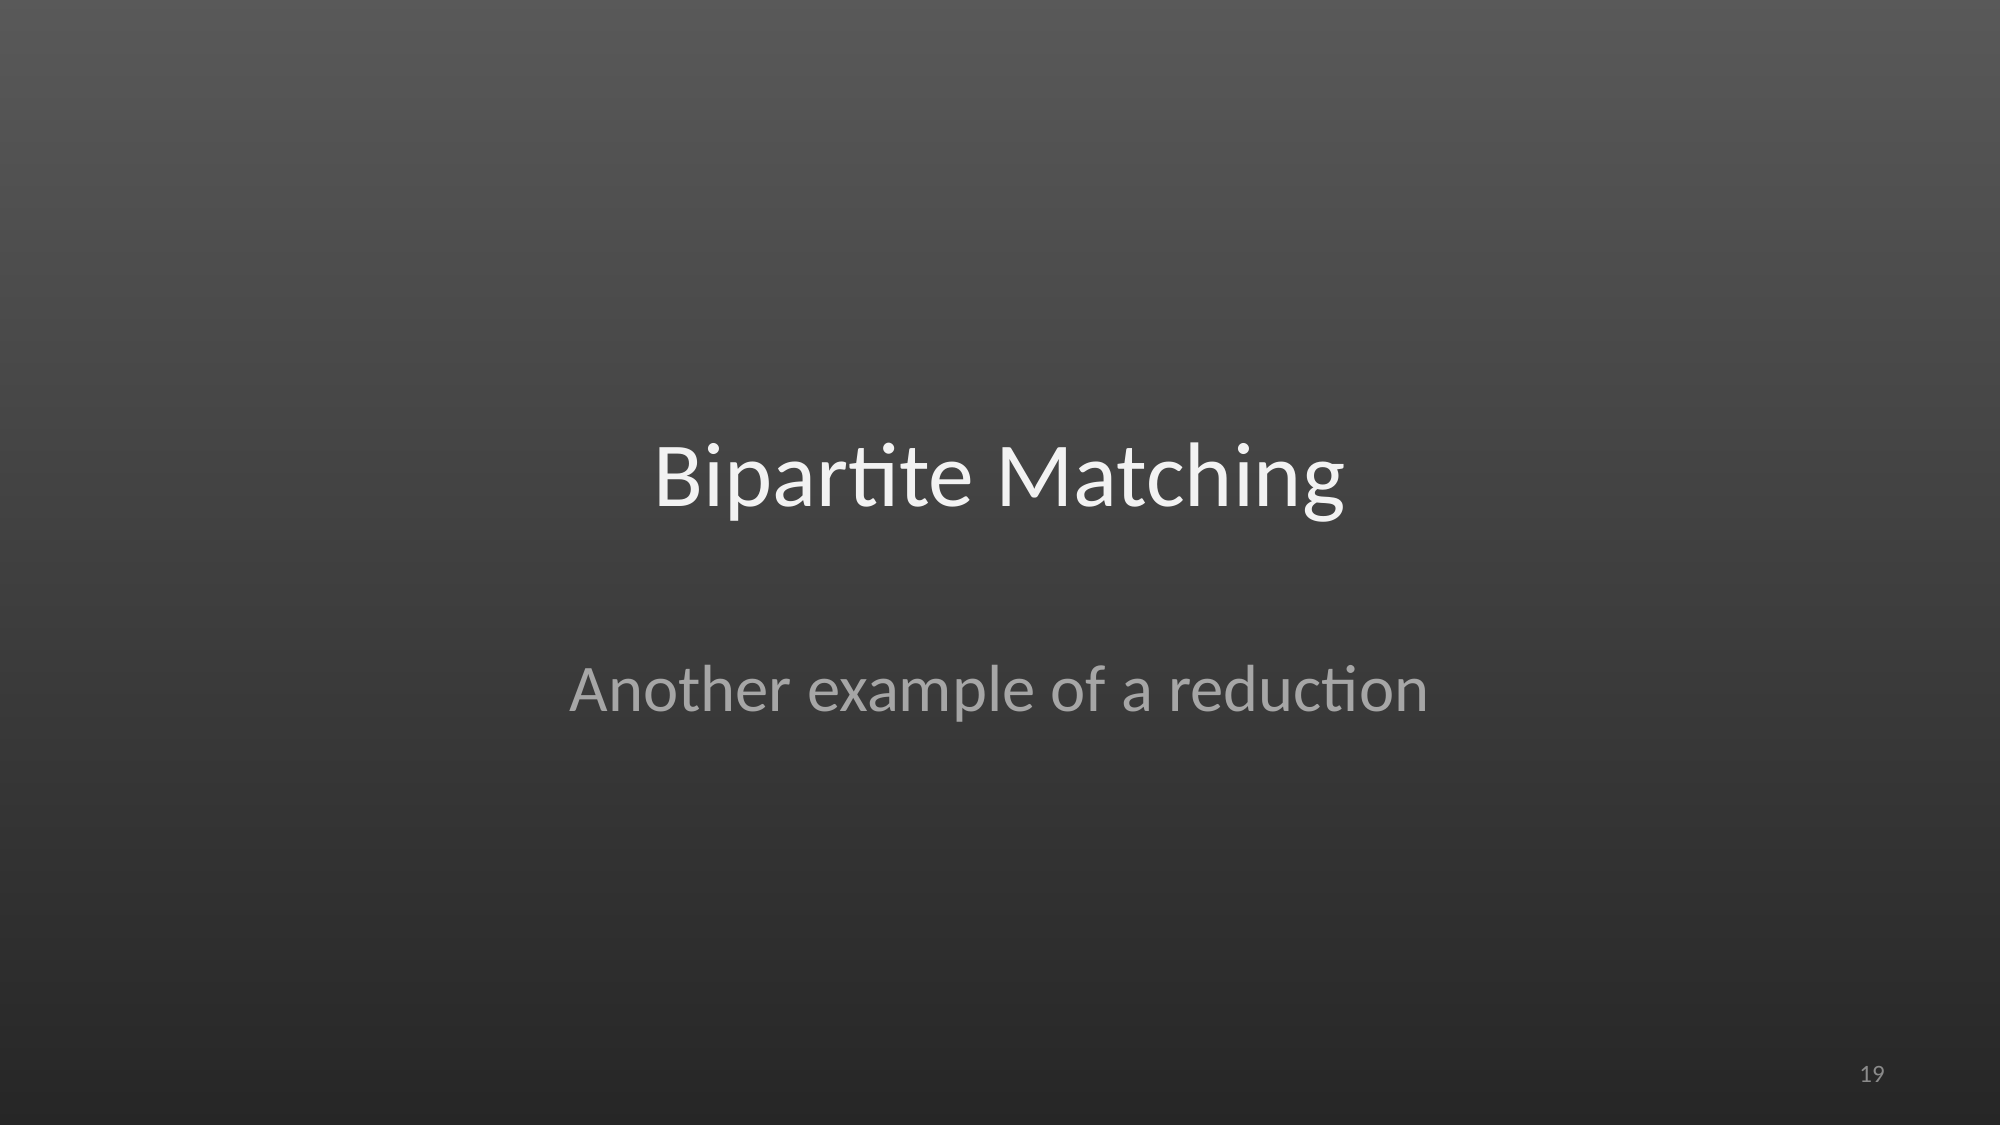

# Bipartite Matching
Another example of a reduction
19